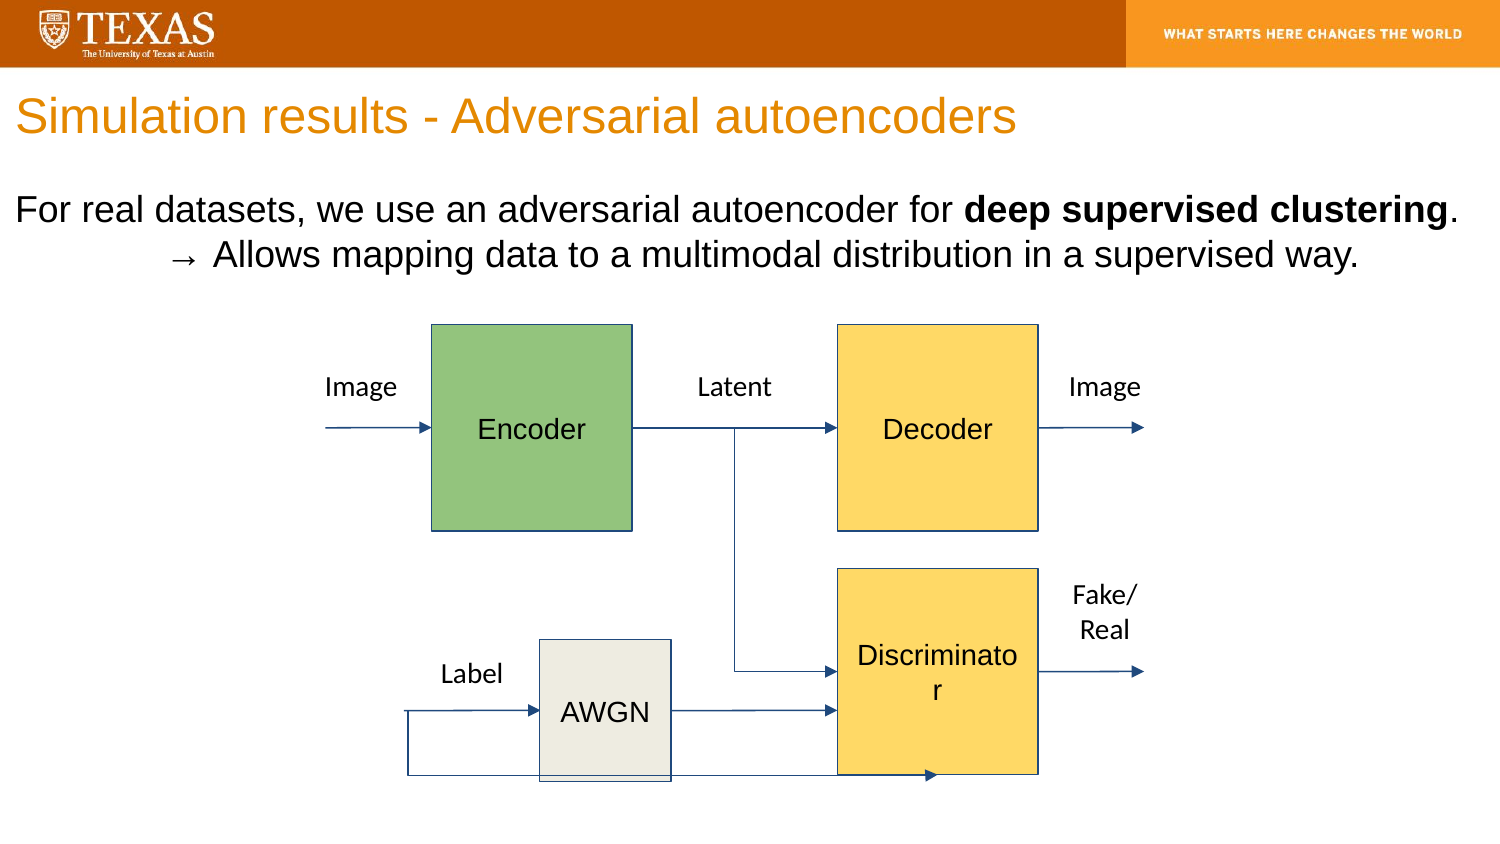

# Simulation results - Adversarial autoencoders
For real datasets, we use an adversarial autoencoder for deep supervised clustering.
	→ Allows mapping data to a multimodal distribution in a supervised way.
Encoder
Decoder
Image
Latent
Image
Fake/Real
Discriminator
Label
AWGN